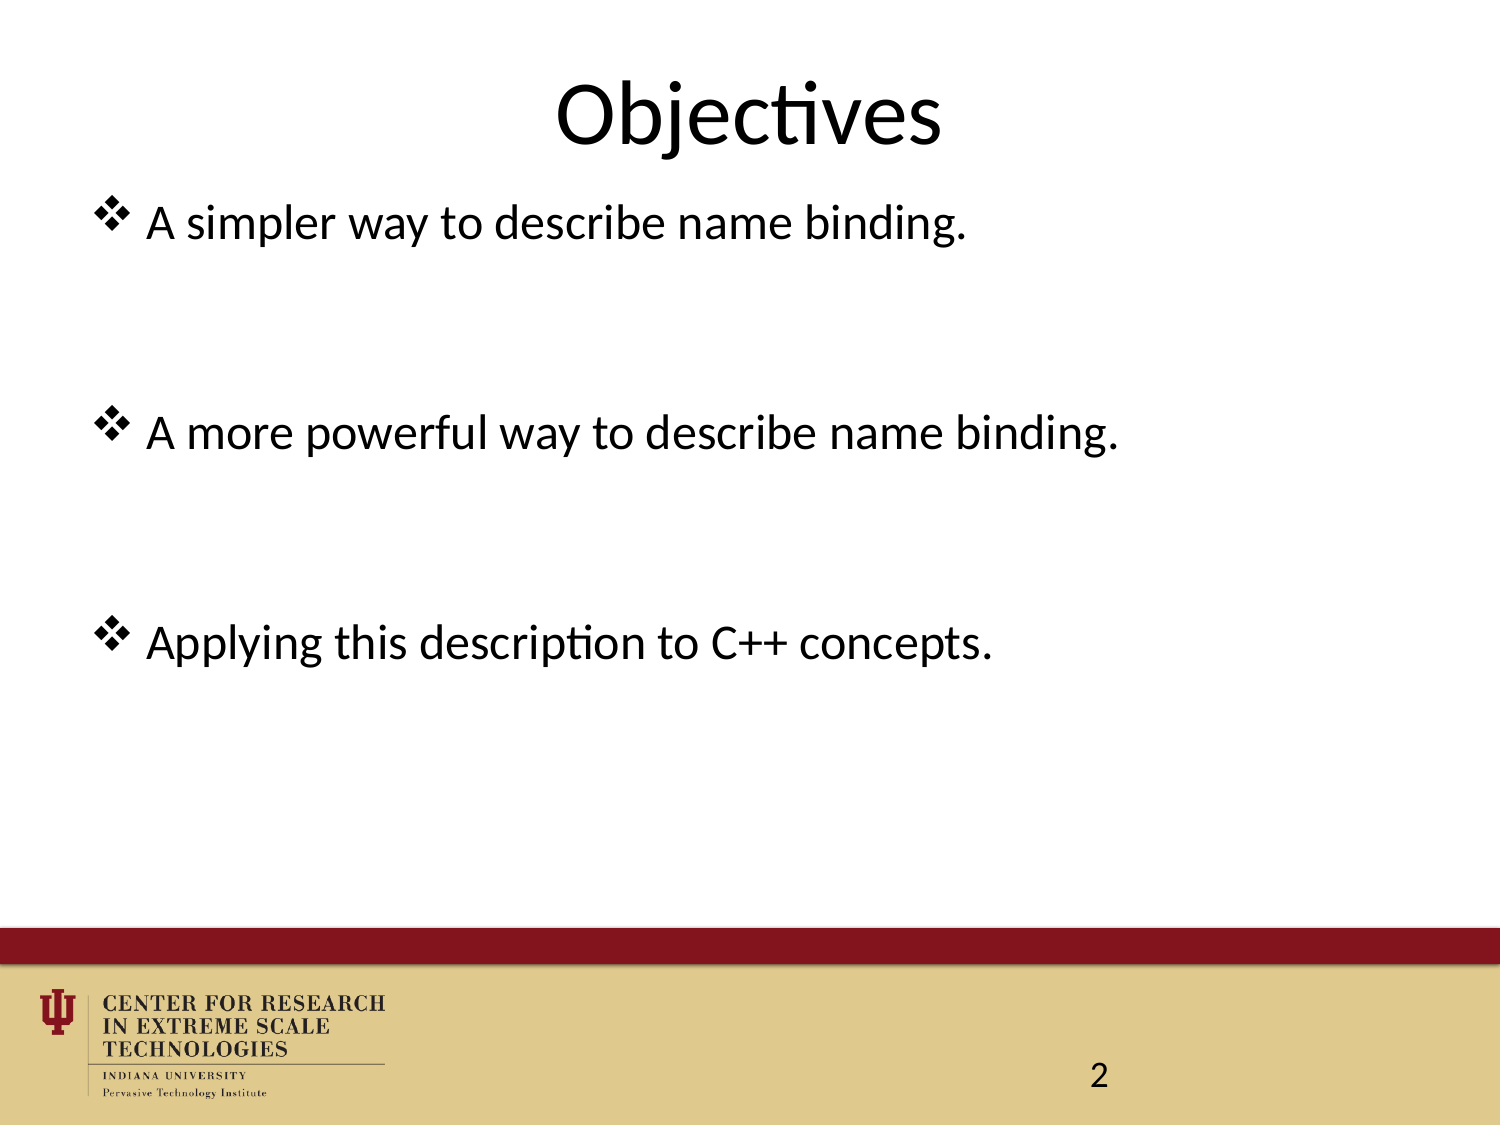

# Objectives
A simpler way to describe name binding.

A more powerful way to describe name binding.

Applying this description to C++ concepts.
2